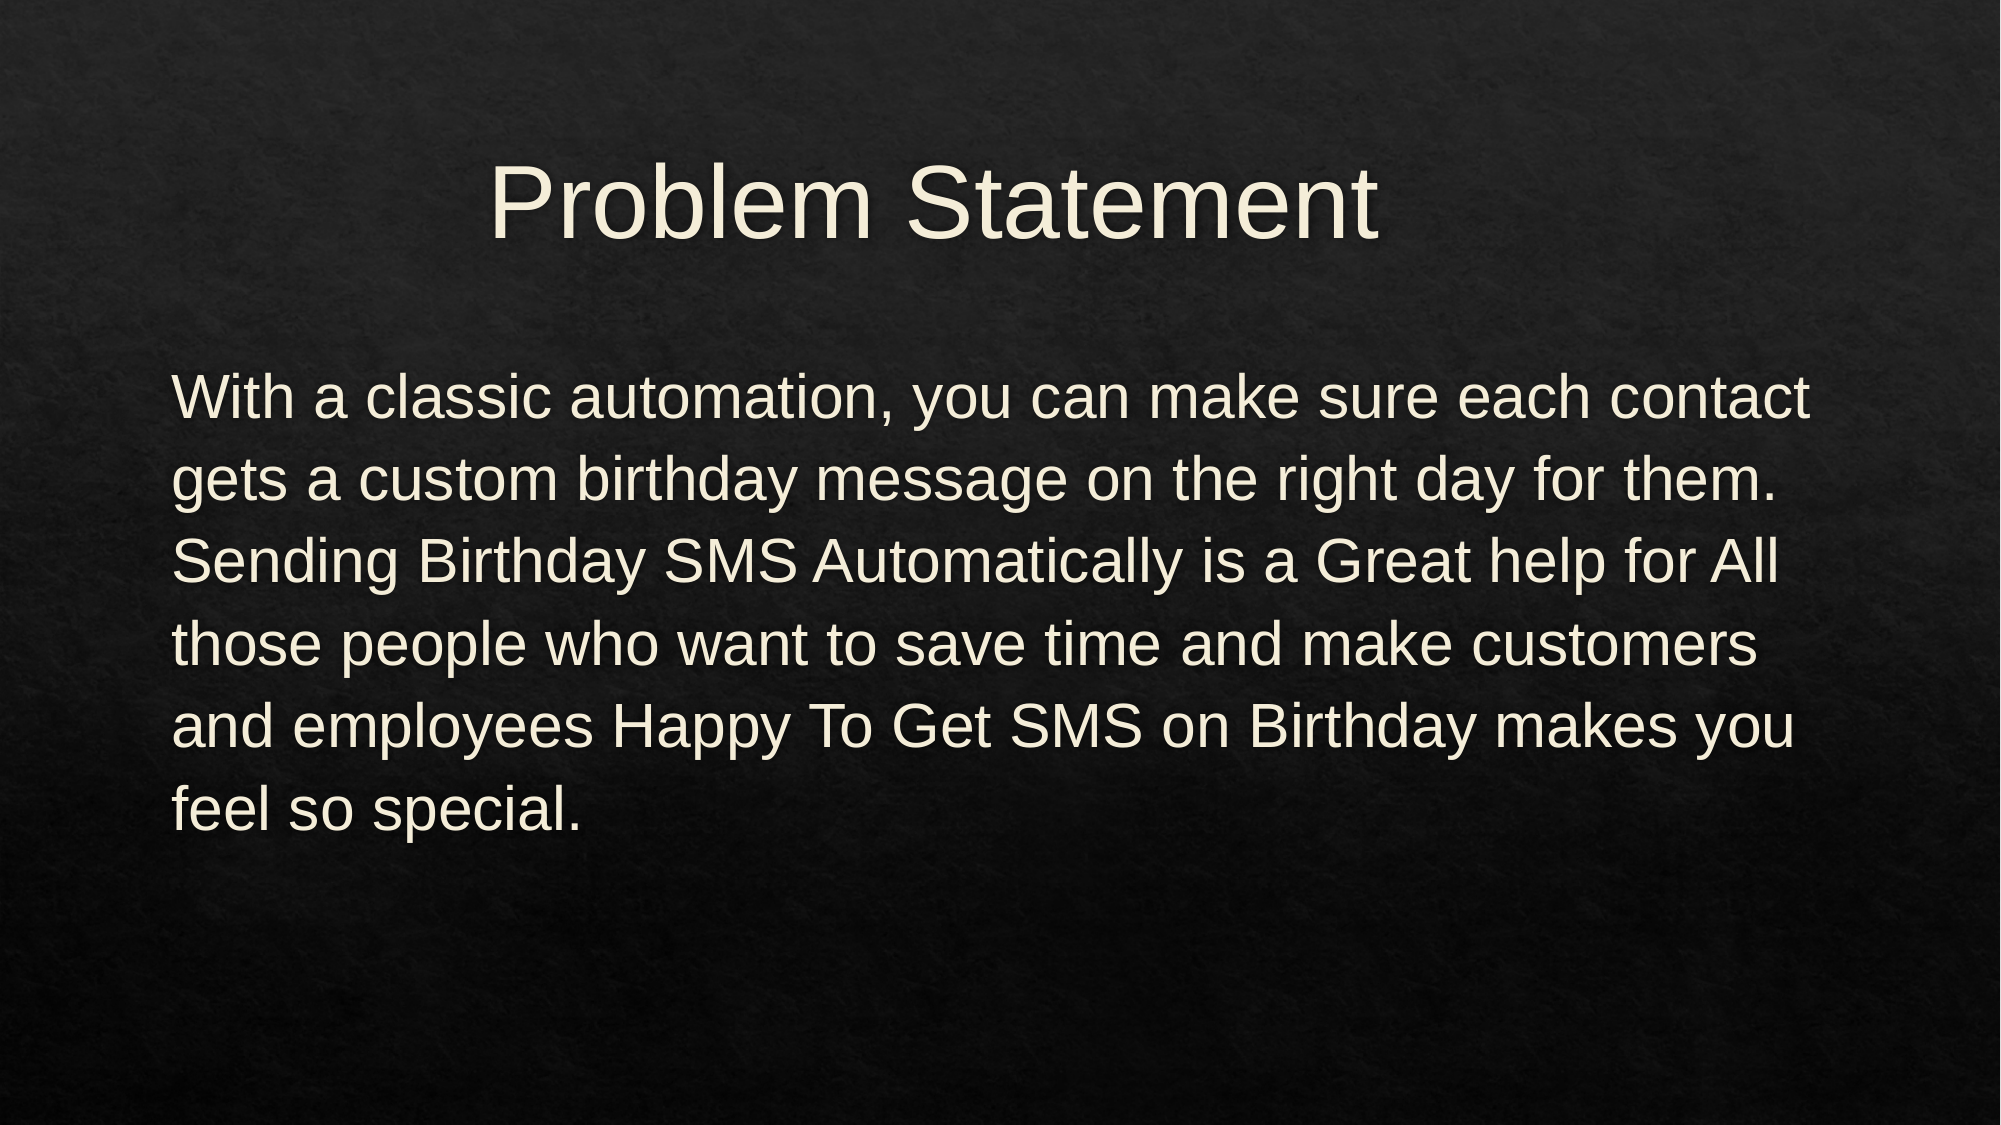

# Problem Statement
With a classic automation, you can make sure each contact gets a custom birthday message on the right day for them. Sending Birthday SMS Automatically is a Great help for All those people who want to save time and make customers and employees Happy To Get SMS on Birthday makes you feel so special.